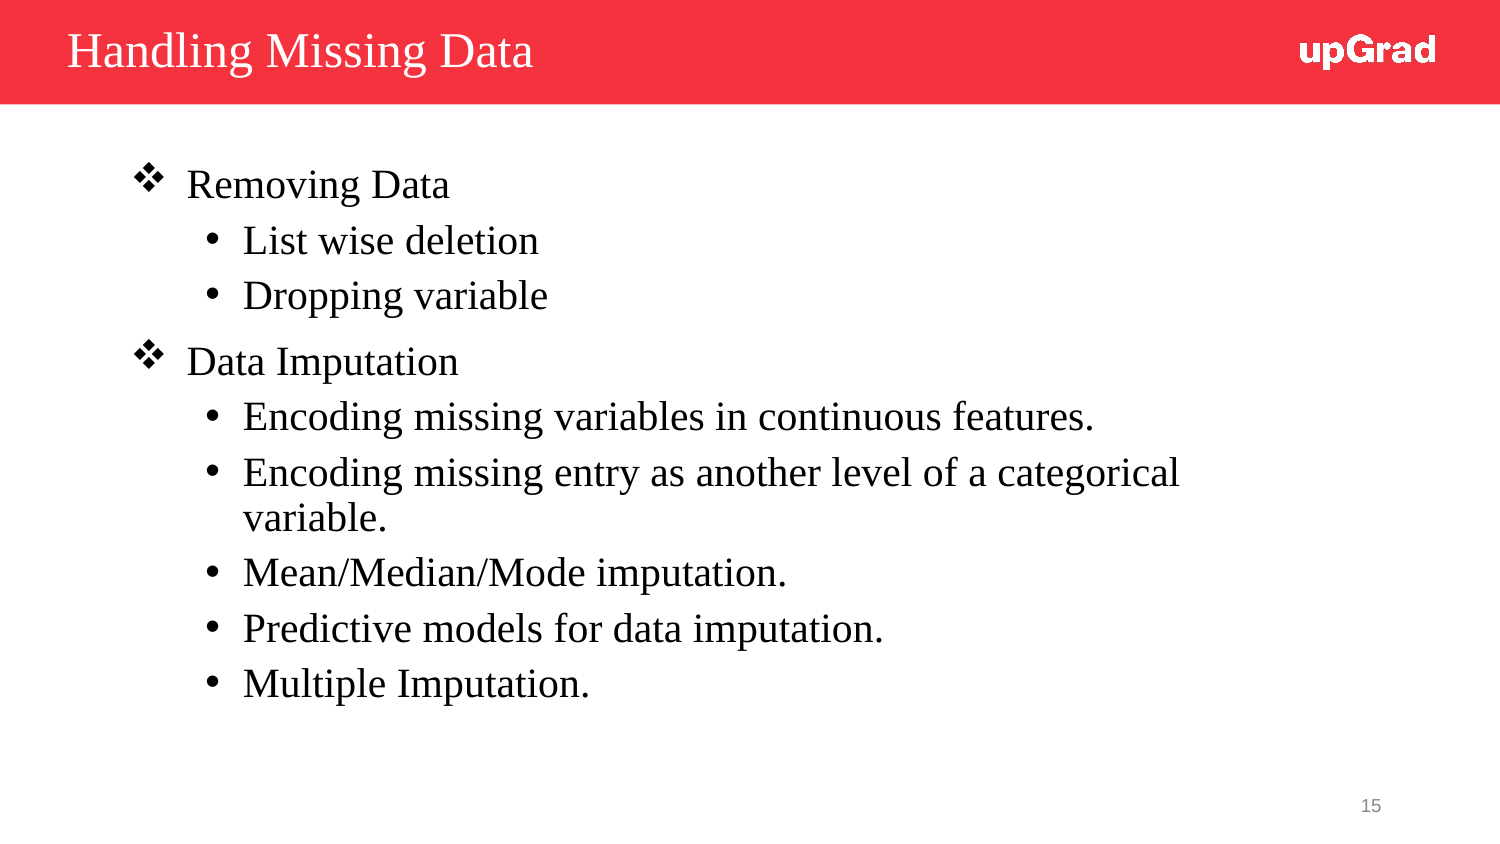

# Handling Missing Data
Removing Data
List wise deletion
Dropping variable
Data Imputation
Encoding missing variables in continuous features.
Encoding missing entry as another level of a categorical variable.
Mean/Median/Mode imputation.
Predictive models for data imputation.
Multiple Imputation.
15